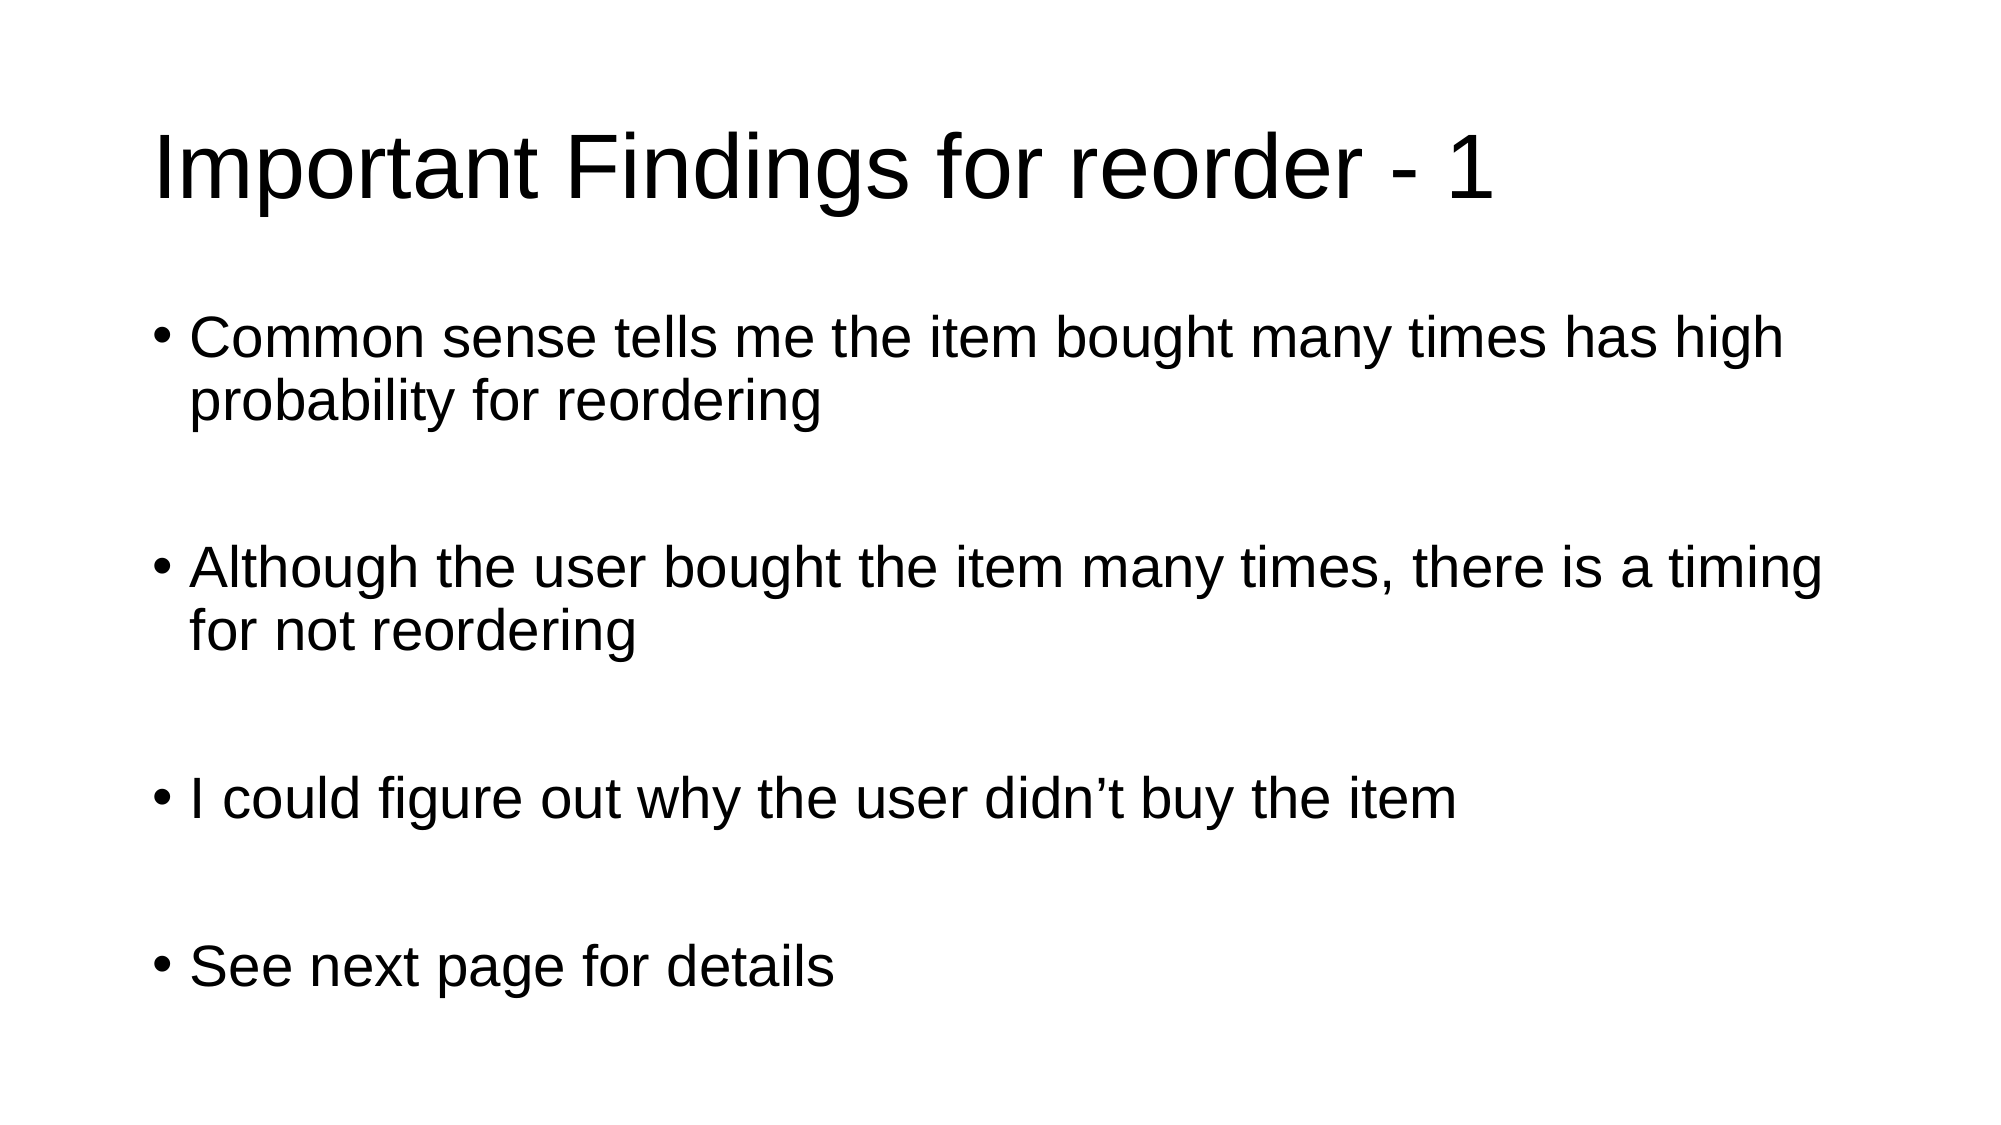

# Important Findings for reorder - 1
Common sense tells me the item bought many times has high probability for reordering

Although the user bought the item many times, there is a timing for not reordering

I could figure out why the user didn’t buy the item

See next page for details